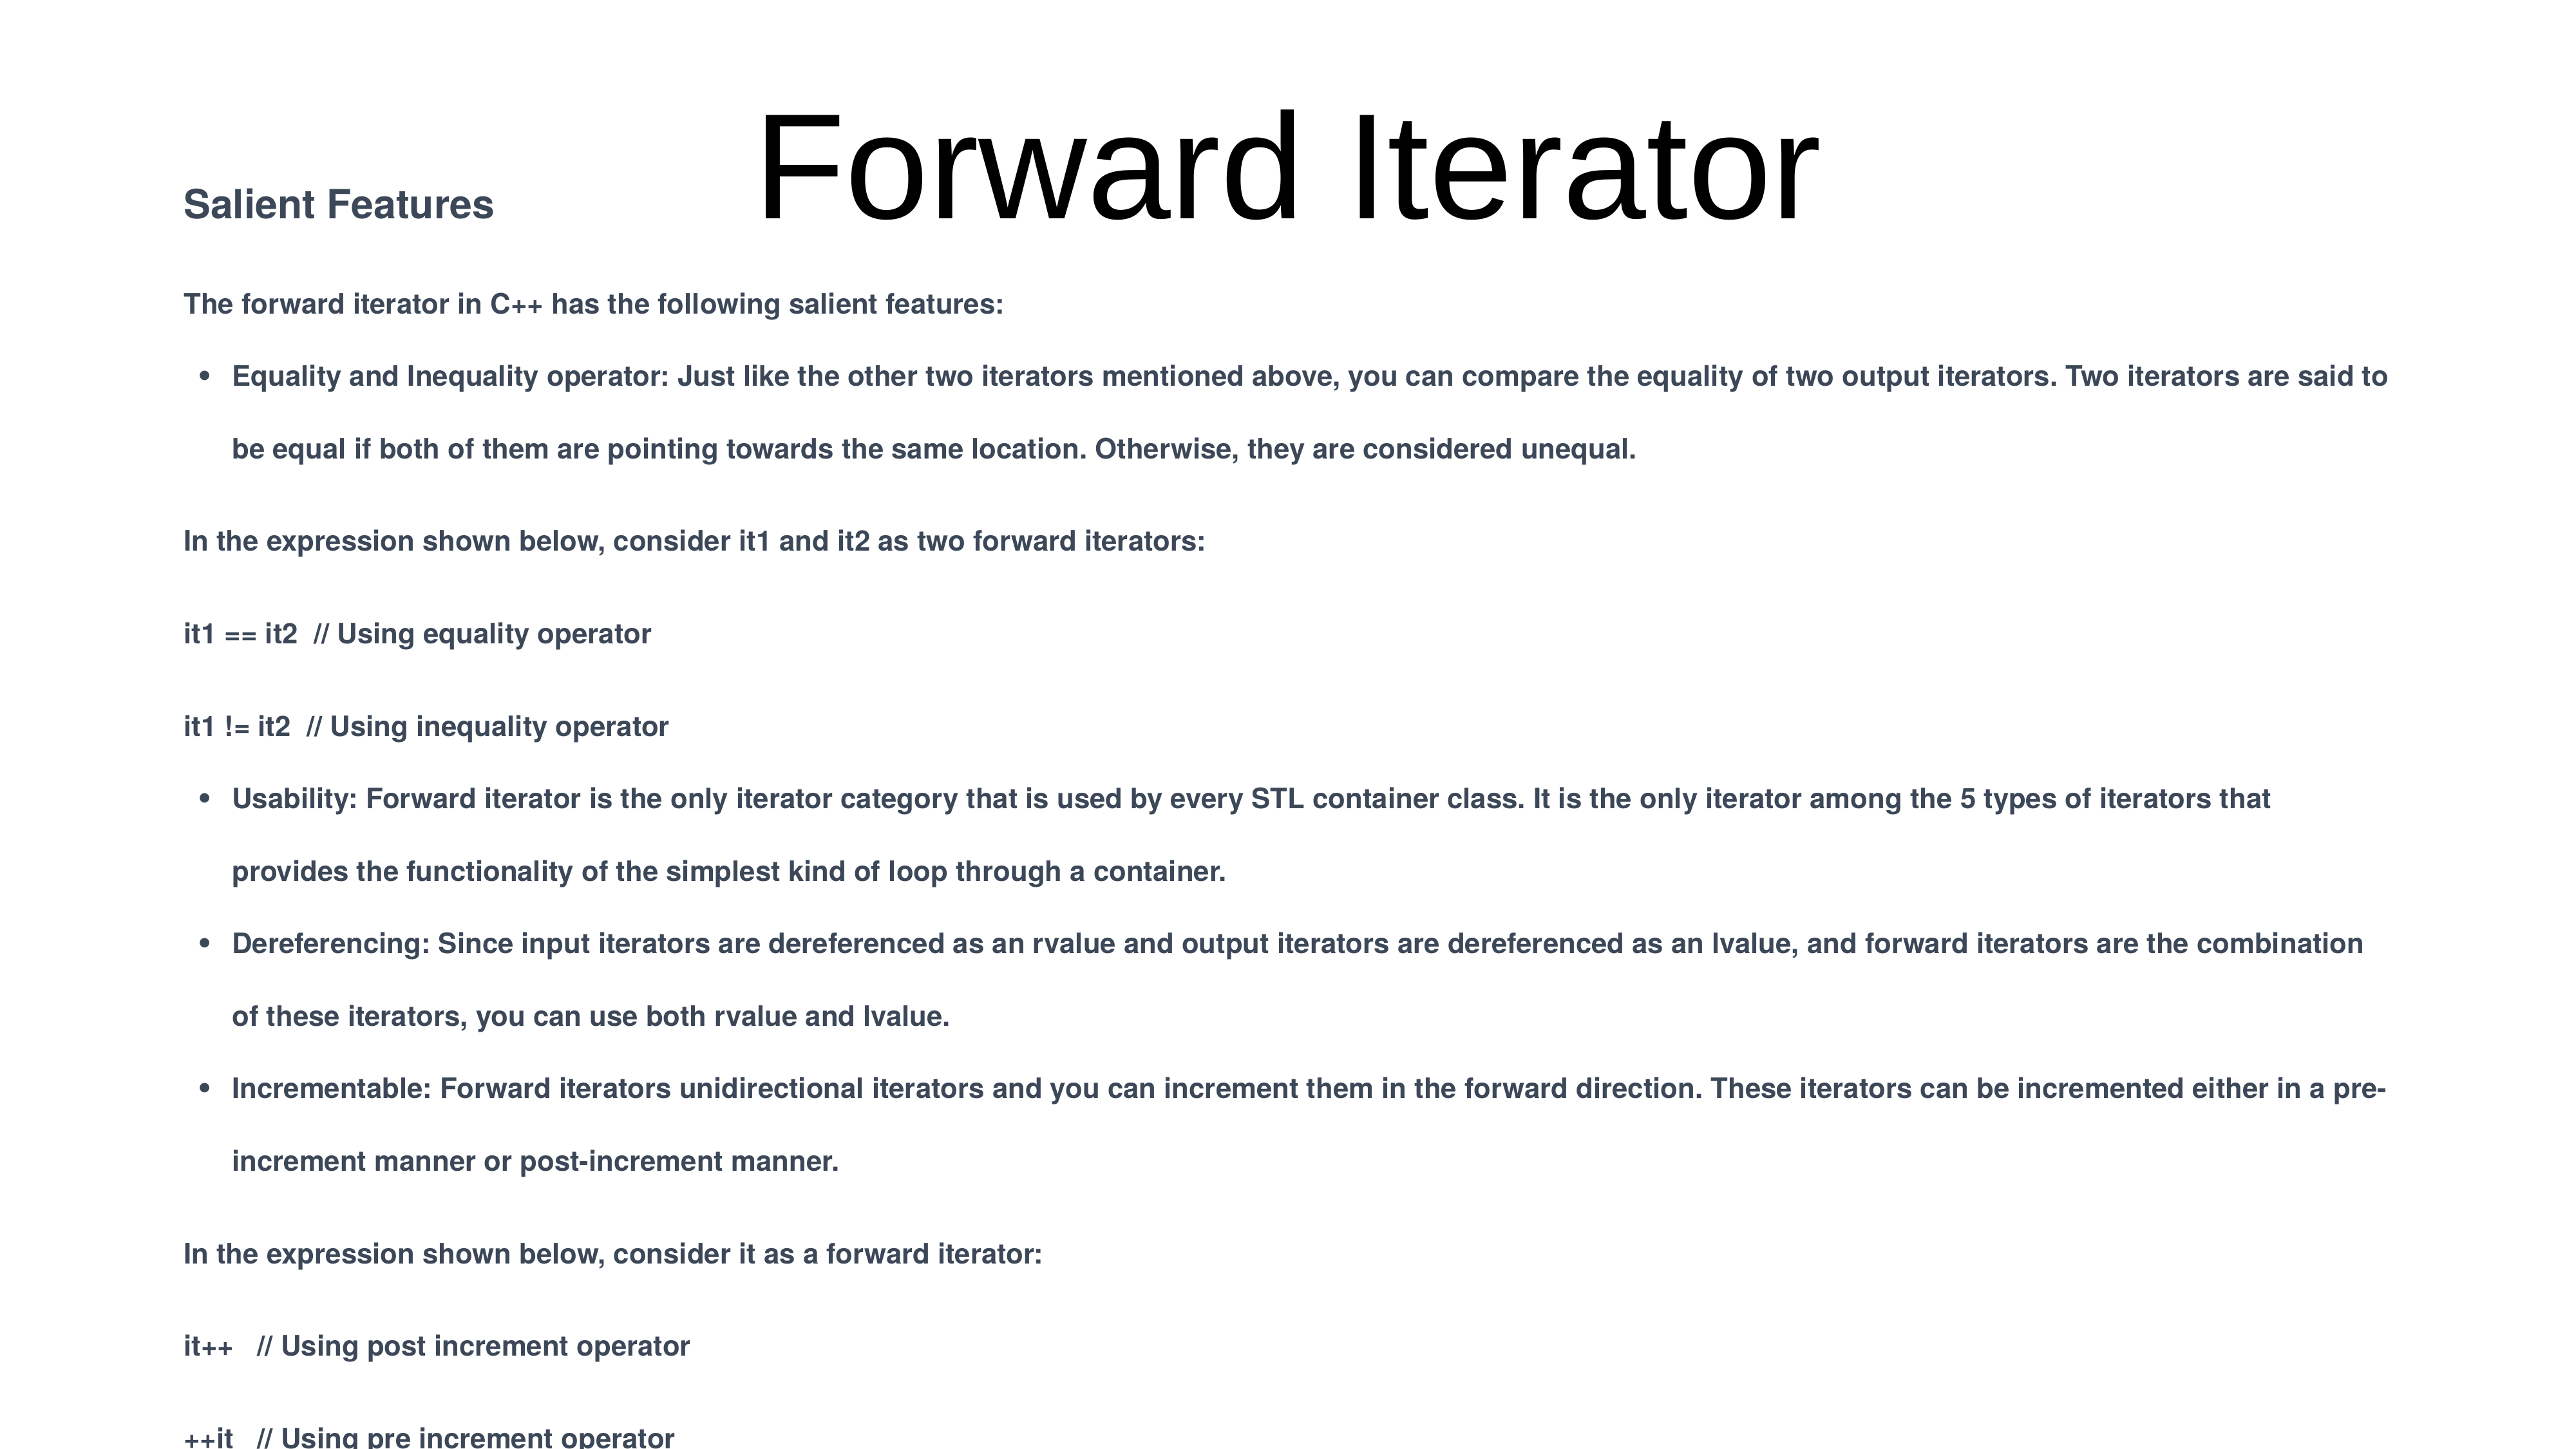

# Forward Iterator
Salient Features
The forward iterator in C++ has the following salient features:
Equality and Inequality operator: Just like the other two iterators mentioned above, you can compare the equality of two output iterators. Two iterators are said to be equal if both of them are pointing towards the same location. Otherwise, they are considered unequal.
In the expression shown below, consider it1 and it2 as two forward iterators:
it1 == it2  // Using equality operator
it1 != it2  // Using inequality operator
Usability: Forward iterator is the only iterator category that is used by every STL container class. It is the only iterator among the 5 types of iterators that provides the functionality of the simplest kind of loop through a container.
Dereferencing: Since input iterators are dereferenced as an rvalue and output iterators are dereferenced as an lvalue, and forward iterators are the combination of these iterators, you can use both rvalue and lvalue.
Incrementable: Forward iterators unidirectional iterators and you can increment them in the forward direction. These iterators can be incremented either in a pre-increment manner or post-increment manner.
In the expression shown below, consider it as a forward iterator:
it++   // Using post increment operator
++it   // Using pre increment operator
Swappable: The value of the two forward iterators that are pointing to different positions can be easily swapped or exchanged with each other.